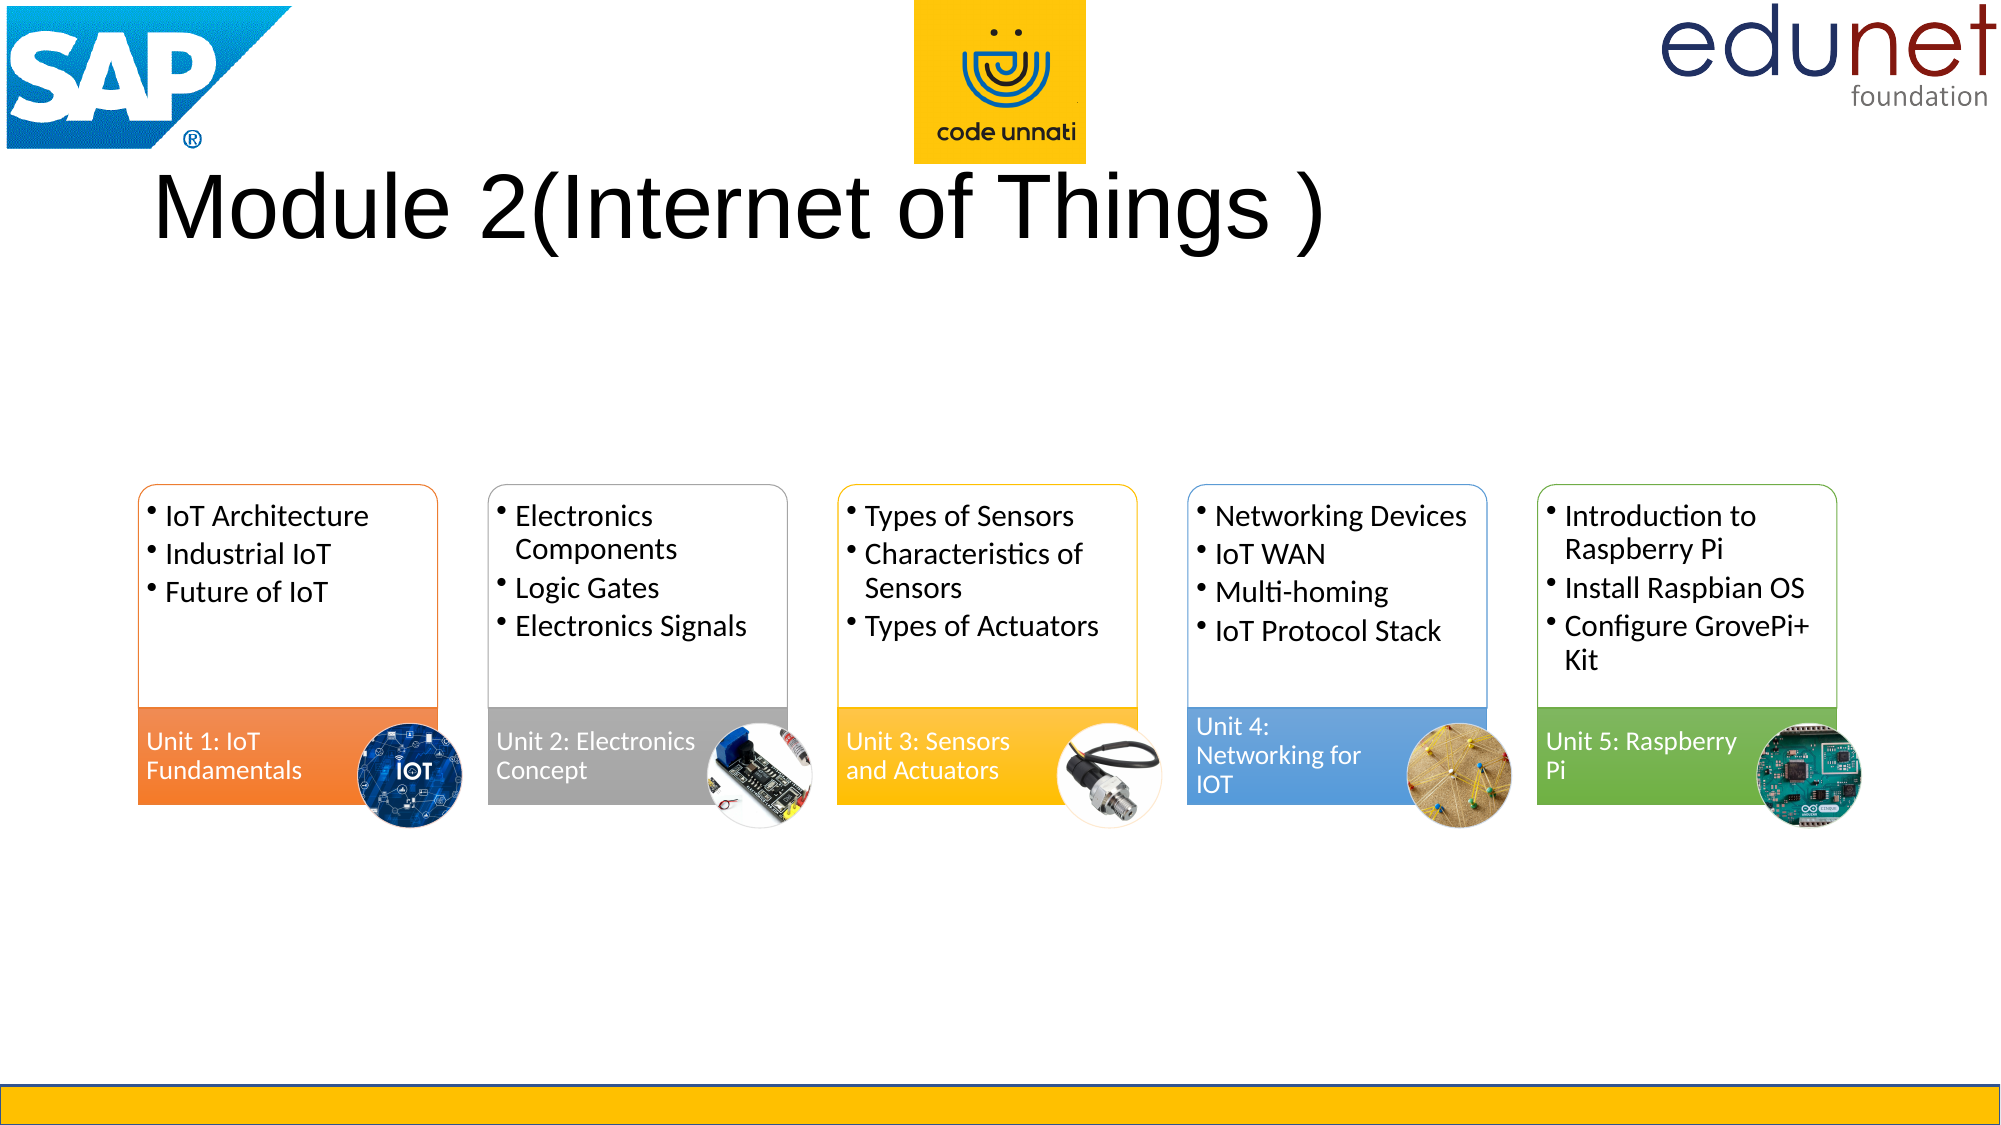

# Module 2(Internet of Things )
IoT Architecture
Industrial IoT
Future of IoT
Unit 1: IoT Fundamentals
Electronics Components
Logic Gates
Electronics Signals

Unit 2: Electronics Concept
Types of Sensors
Characteristics of Sensors
Types of Actuators
Unit 3: Sensors and Actuators
Networking Devices
IoT WAN
Multi-homing
IoT Protocol Stack
Unit 4: Networking for IOT
Introduction to Raspberry Pi
Install Raspbian OS
Configure GrovePi+ Kit
Unit 5: Raspberry Pi